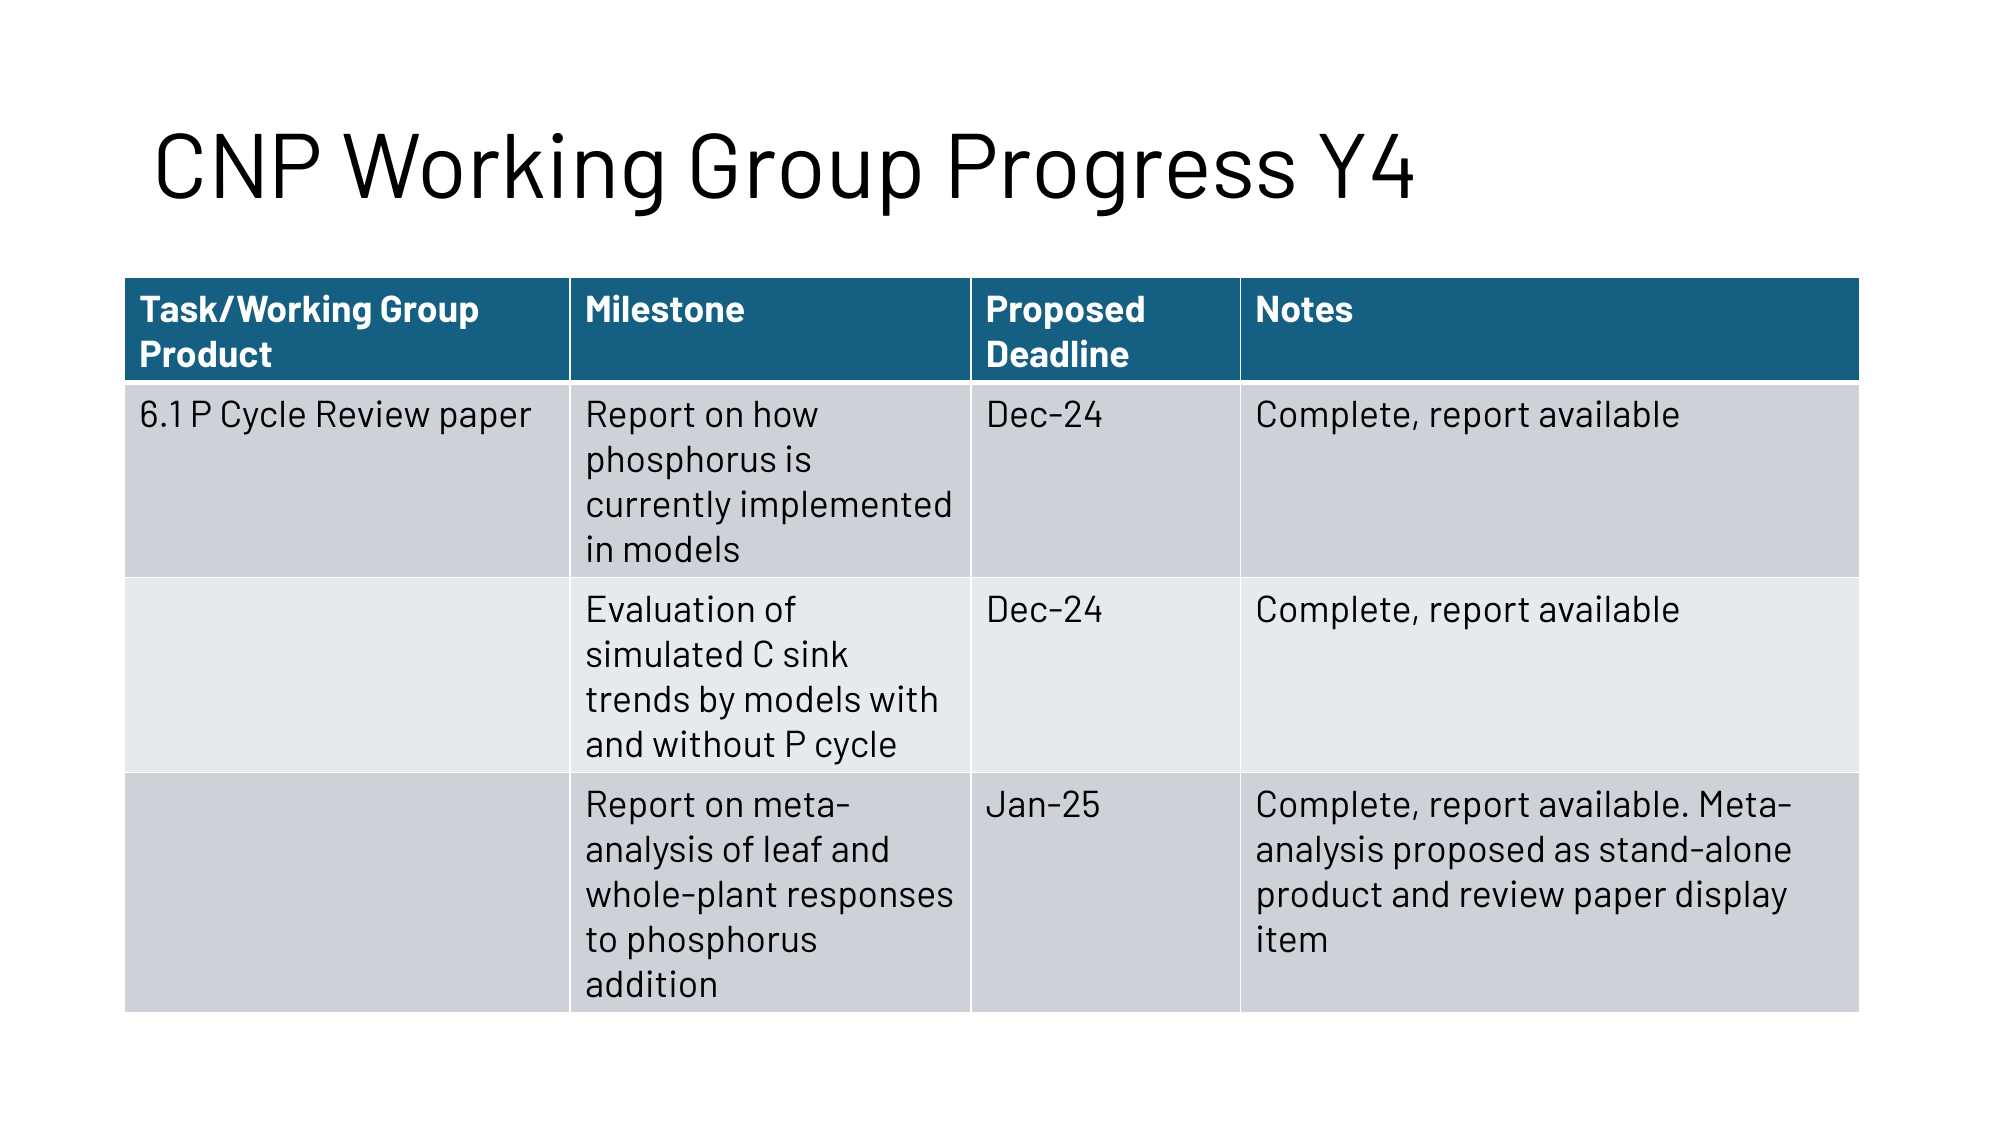

# CNP Working Group Progress Y4
| Task/Working Group Product | Milestone | Proposed Deadline | Notes |
| --- | --- | --- | --- |
| 6.1 P Cycle Review paper | Report on how phosphorus is currently implemented in models | Dec-24 | Complete, report available |
|  | Evaluation of simulated C sink trends by models with and without P cycle | Dec-24 | Complete, report available |
|  | Report on meta-analysis of leaf and whole-plant responses to phosphorus addition | Jan-25 | Complete, report available. Meta-analysis proposed as stand-alone product and review paper display item |